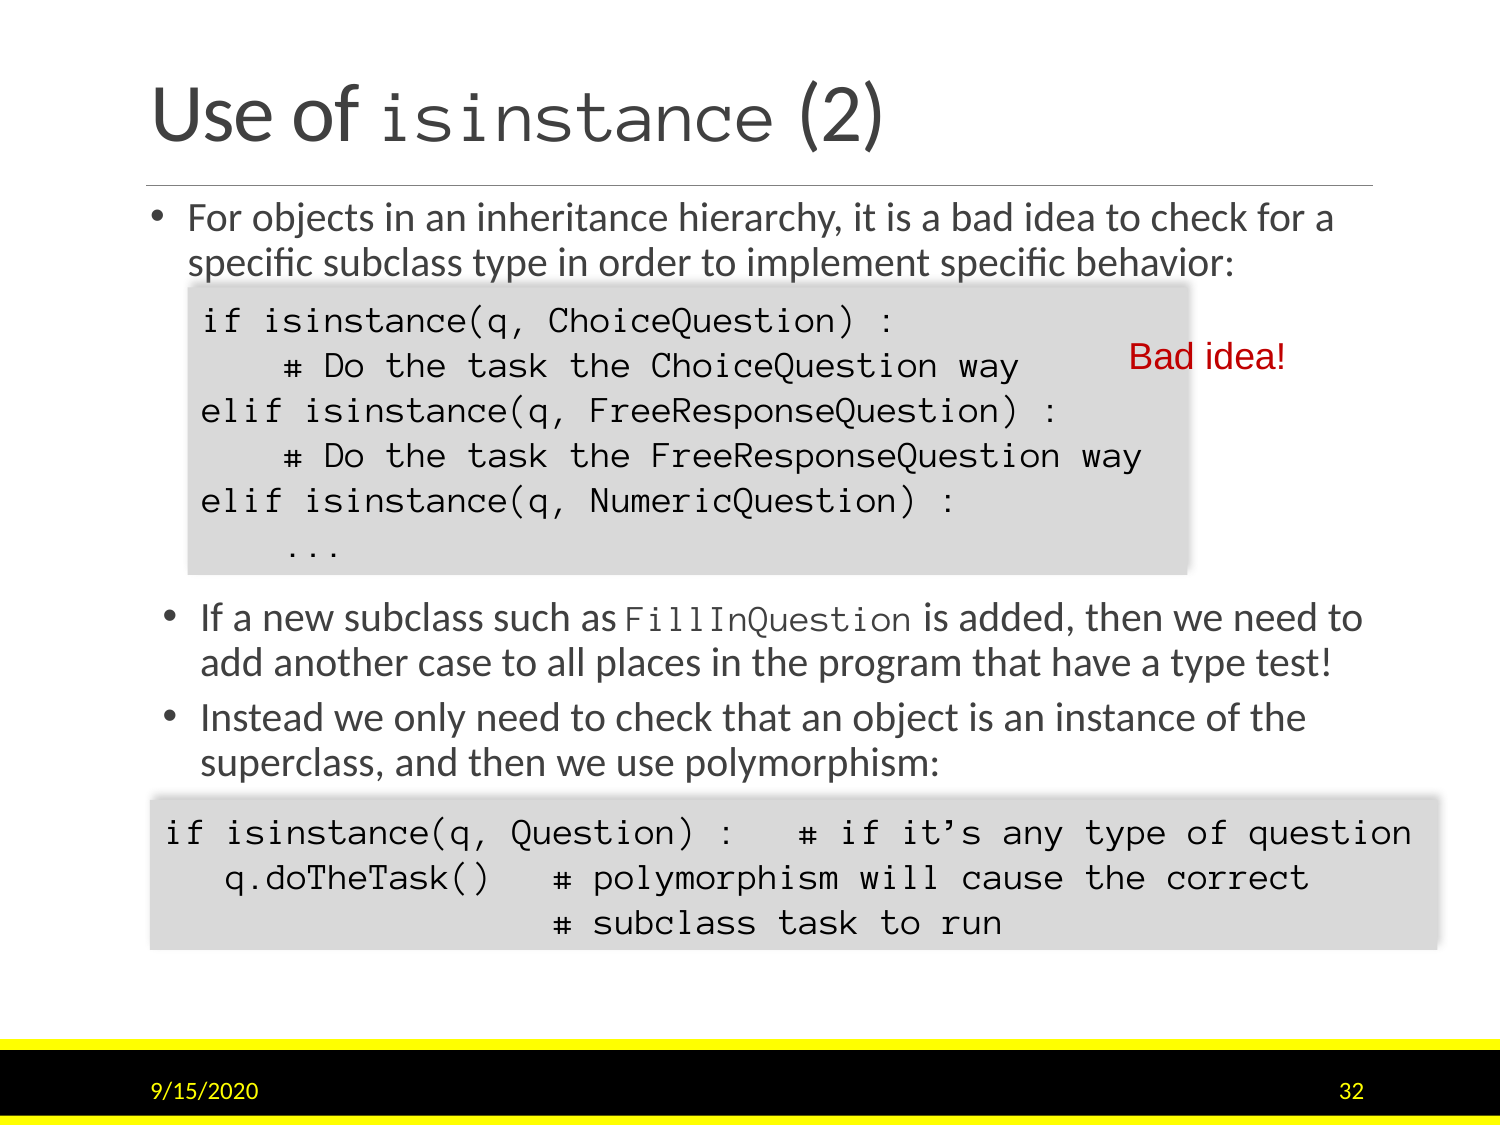

# Use of isinstance (2)
For objects in an inheritance hierarchy, it is a bad idea to check for a specific subclass type in order to implement specific behavior:
if isinstance(q, ChoiceQuestion) :
    # Do the task the ChoiceQuestion way
elif isinstance(q, FreeResponseQuestion) :
    # Do the task the FreeResponseQuestion way
elif isinstance(q, NumericQuestion) :
    ...
Bad idea!
If a new subclass such as FillInQuestion is added, then we need to add another case to all places in the program that have a type test!
Instead we only need to check that an object is an instance of the superclass, and then we use polymorphism:
if isinstance(q, Question) :   # if it’s any type of question
   q.doTheTask()   # polymorphism will cause the correct
                   # subclass task to run
9/15/2020
32